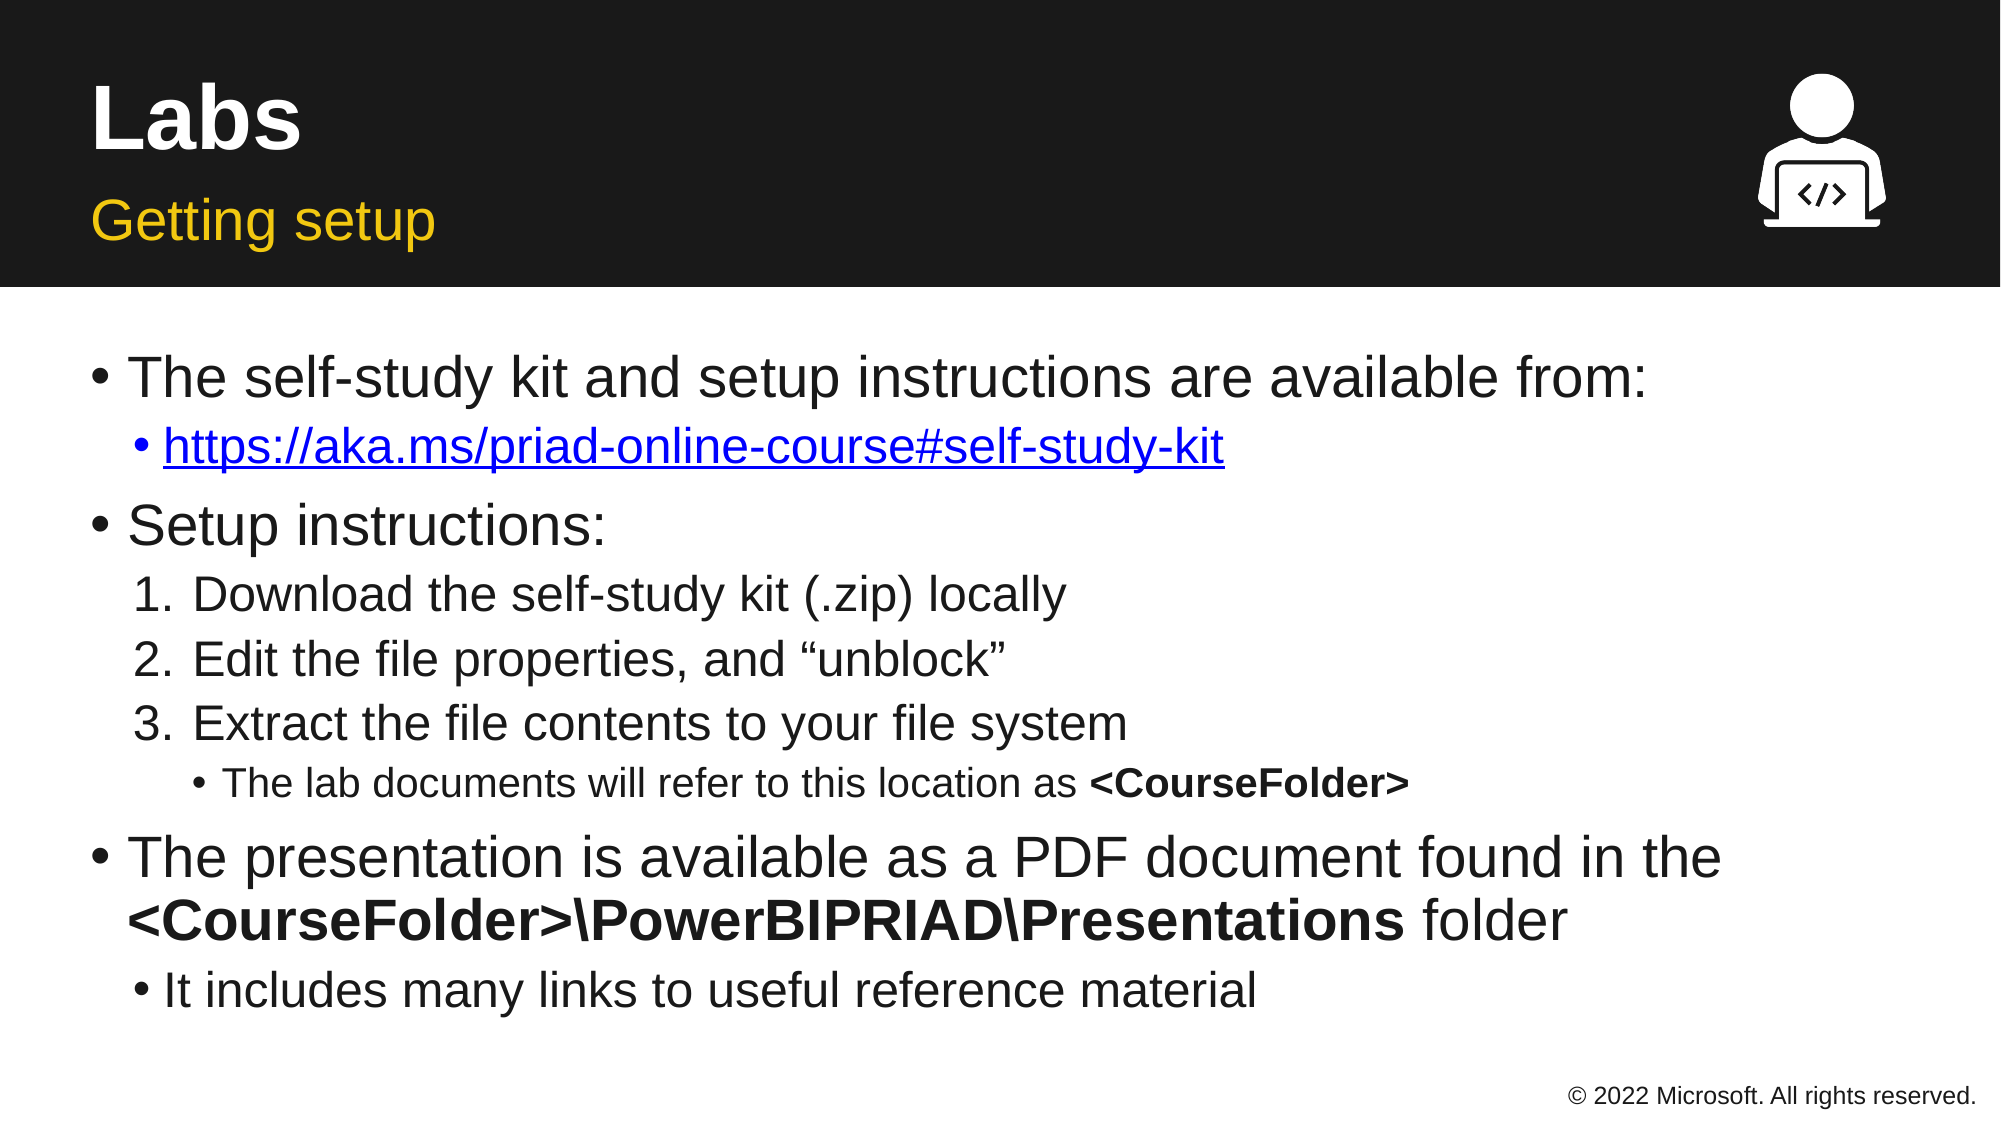

# Labs
Getting setup
The self-study kit and setup instructions are available from:
https://aka.ms/priad-online-course#self-study-kit
Setup instructions:
Download the self-study kit (.zip) locally
Edit the file properties, and “unblock”
Extract the file contents to your file system
The lab documents will refer to this location as <CourseFolder>
The presentation is available as a PDF document found in the <CourseFolder>\PowerBIPRIAD\Presentations folder
It includes many links to useful reference material

© 2022 Microsoft. All rights reserved.